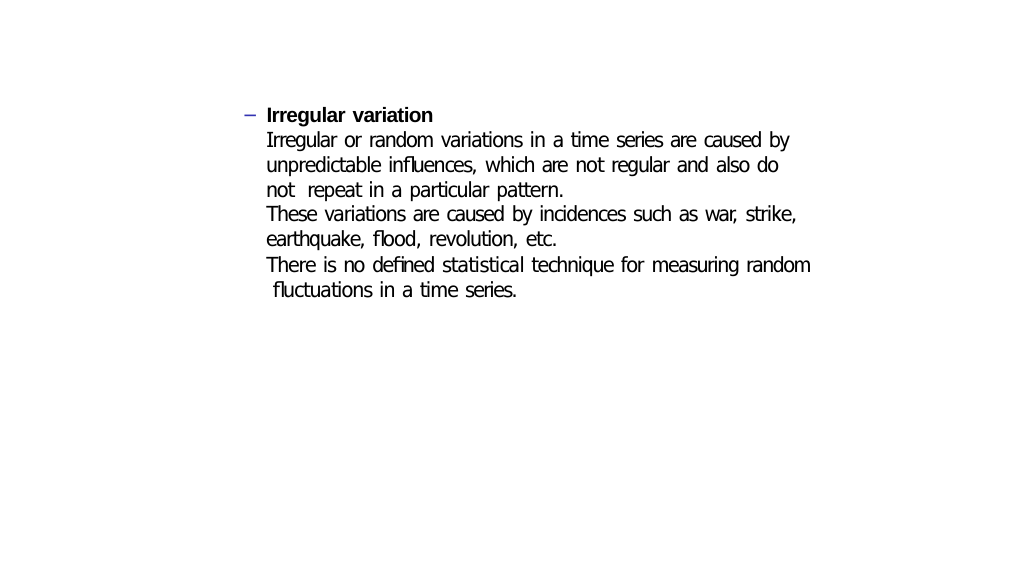

– Irregular variation
Irregular or random variations in a time series are caused by  unpredictable influences, which are not regular and also do not  repeat in a particular pattern.
These variations are caused by incidences such as war, strike,
earthquake, flood, revolution, etc.
There is no defined statistical technique for measuring random  fluctuations in a time series.